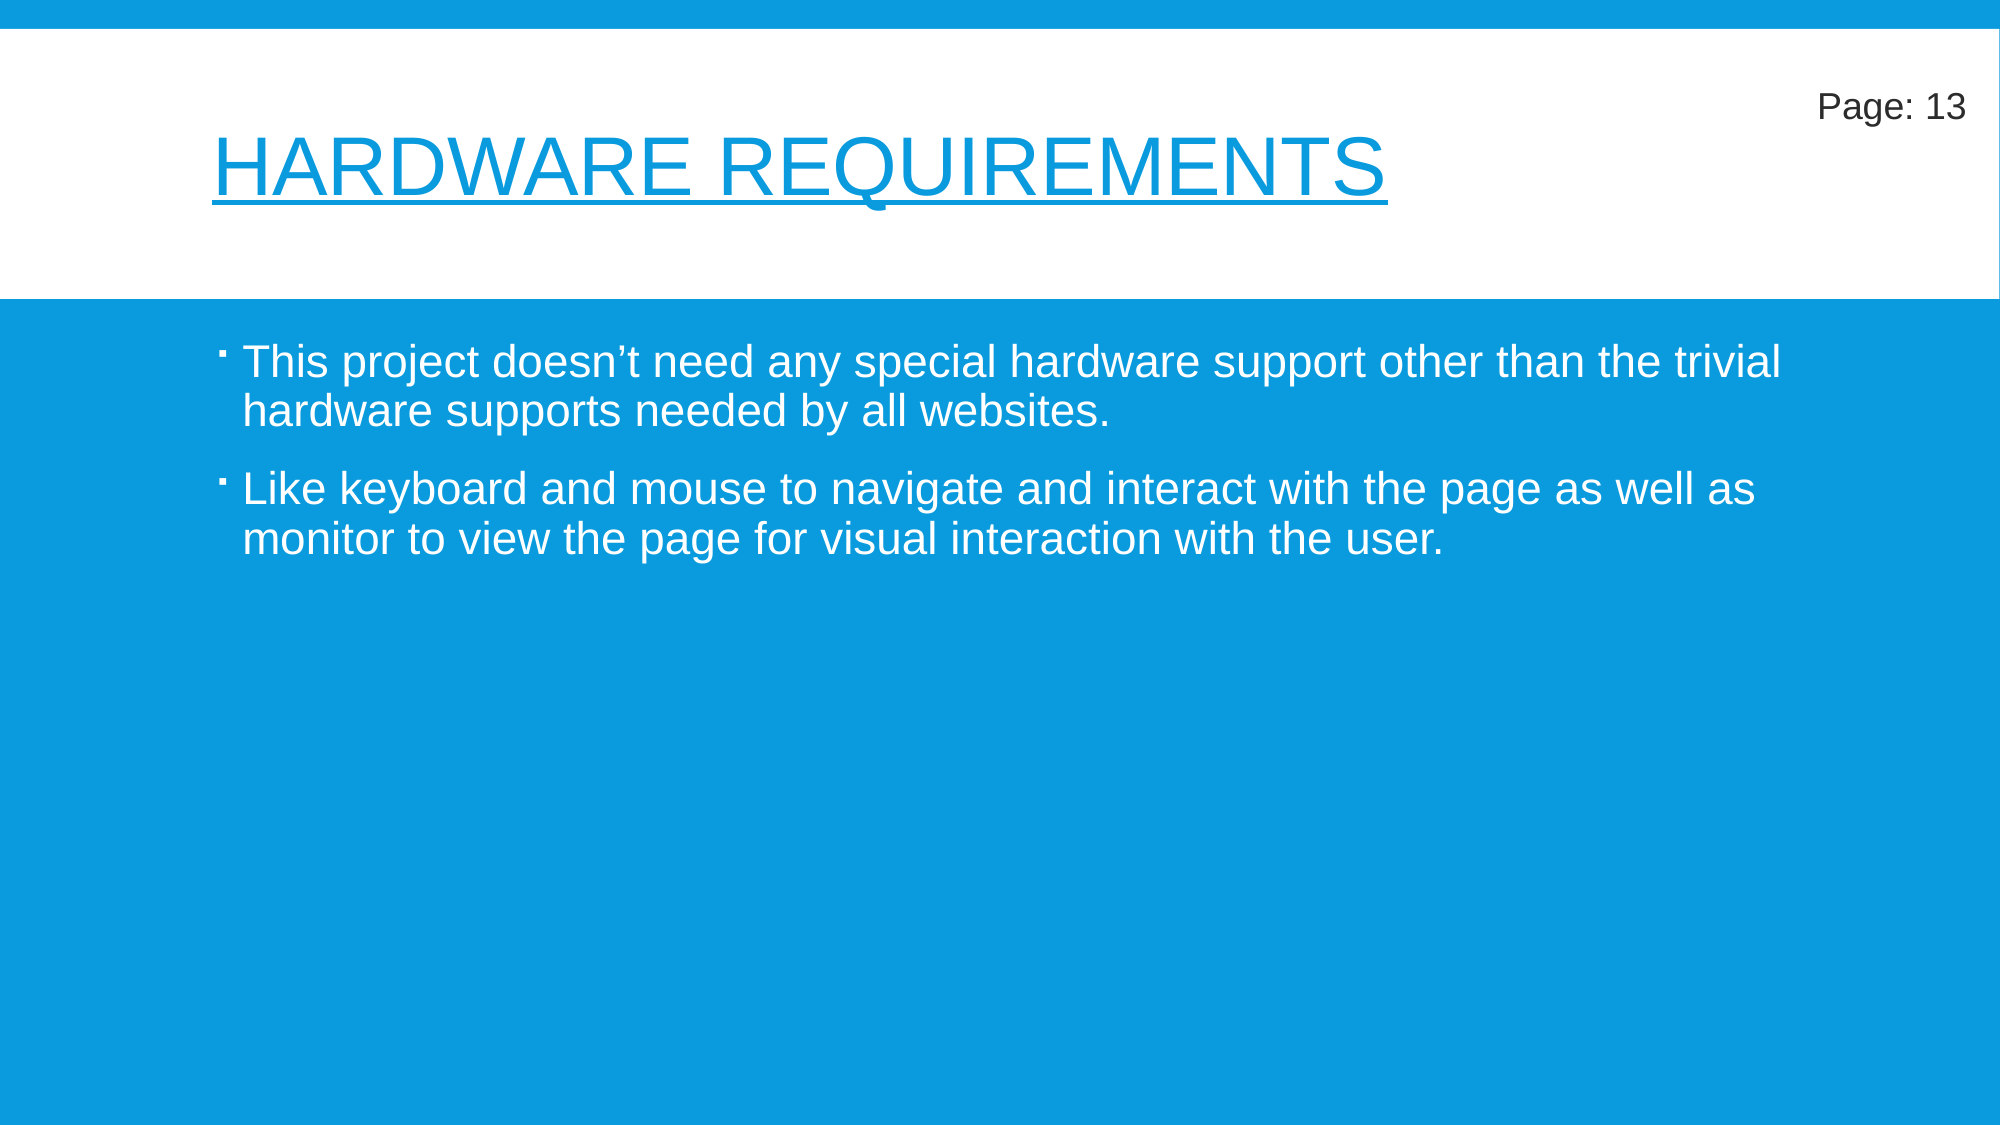

# hardware requirements
Page: 13
This project doesn’t need any special hardware support other than the trivial hardware supports needed by all websites.
Like keyboard and mouse to navigate and interact with the page as well as monitor to view the page for visual interaction with the user.